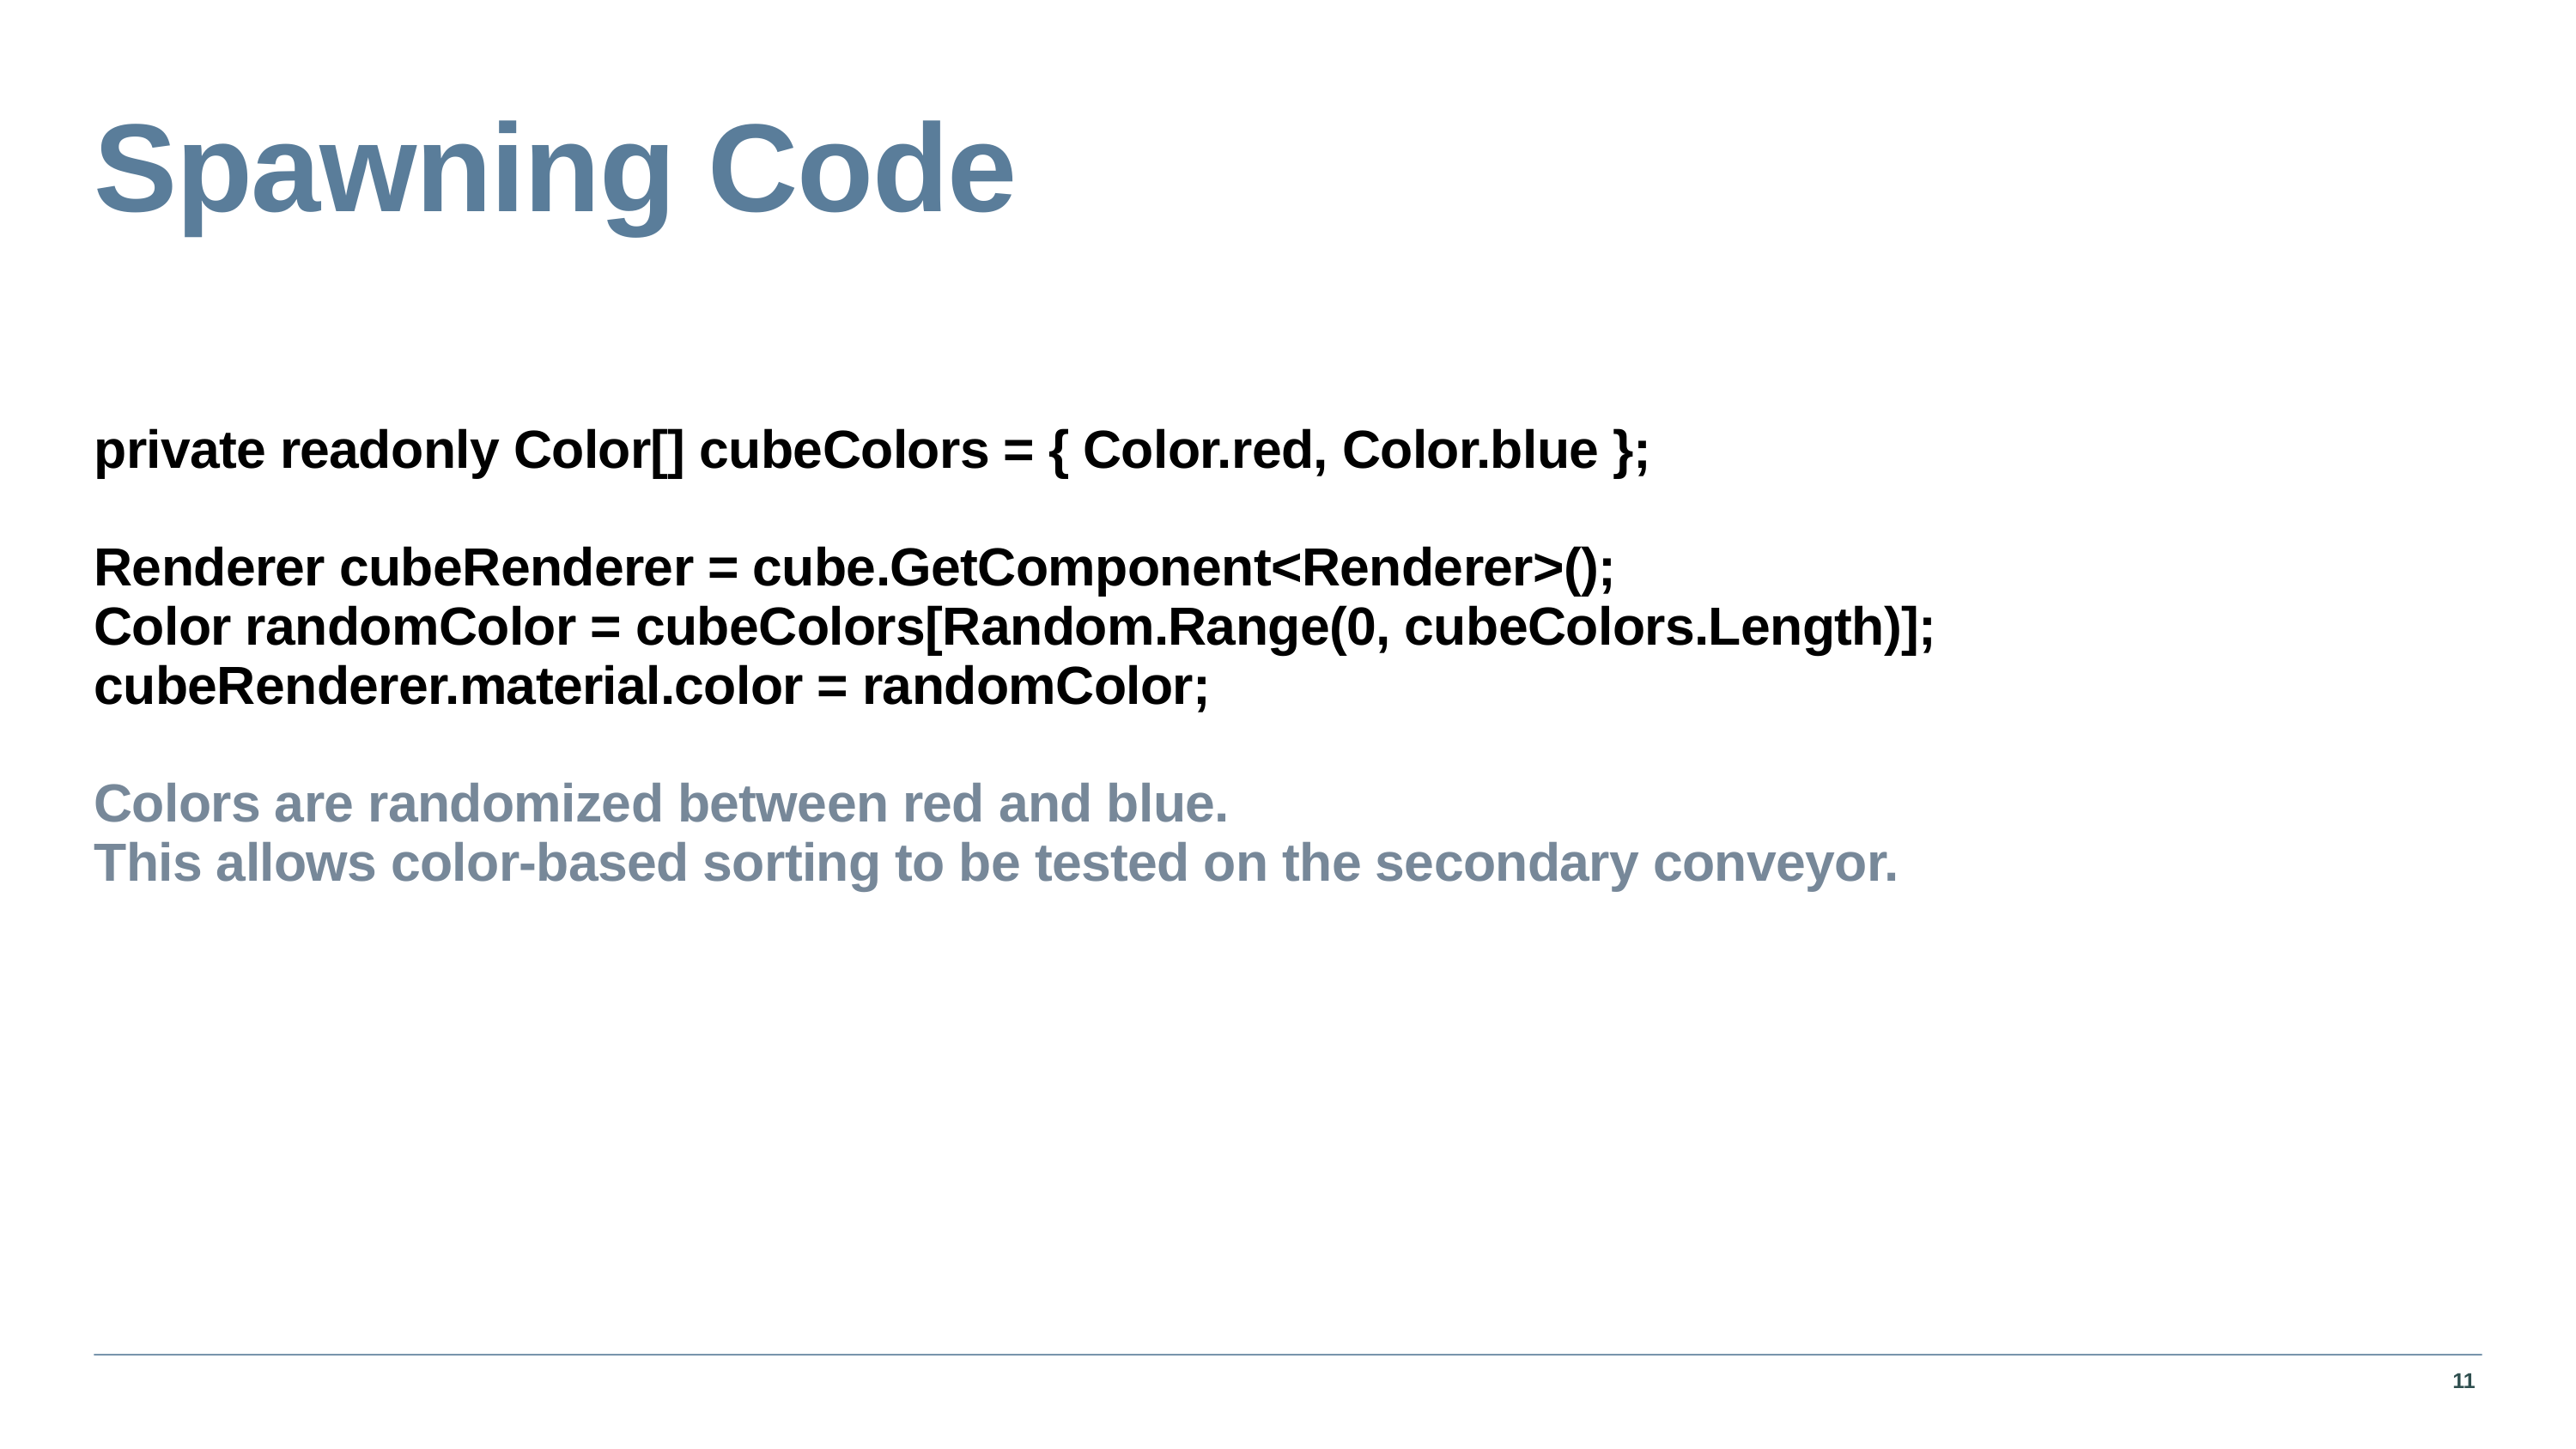

Spawning Code
private readonly Color[] cubeColors = { Color.red, Color.blue };

Renderer cubeRenderer = cube.GetComponent<Renderer>();
Color randomColor = cubeColors[Random.Range(0, cubeColors.Length)];
cubeRenderer.material.color = randomColor;

Colors are randomized between red and blue.
This allows color-based sorting to be tested on the secondary conveyor.

11